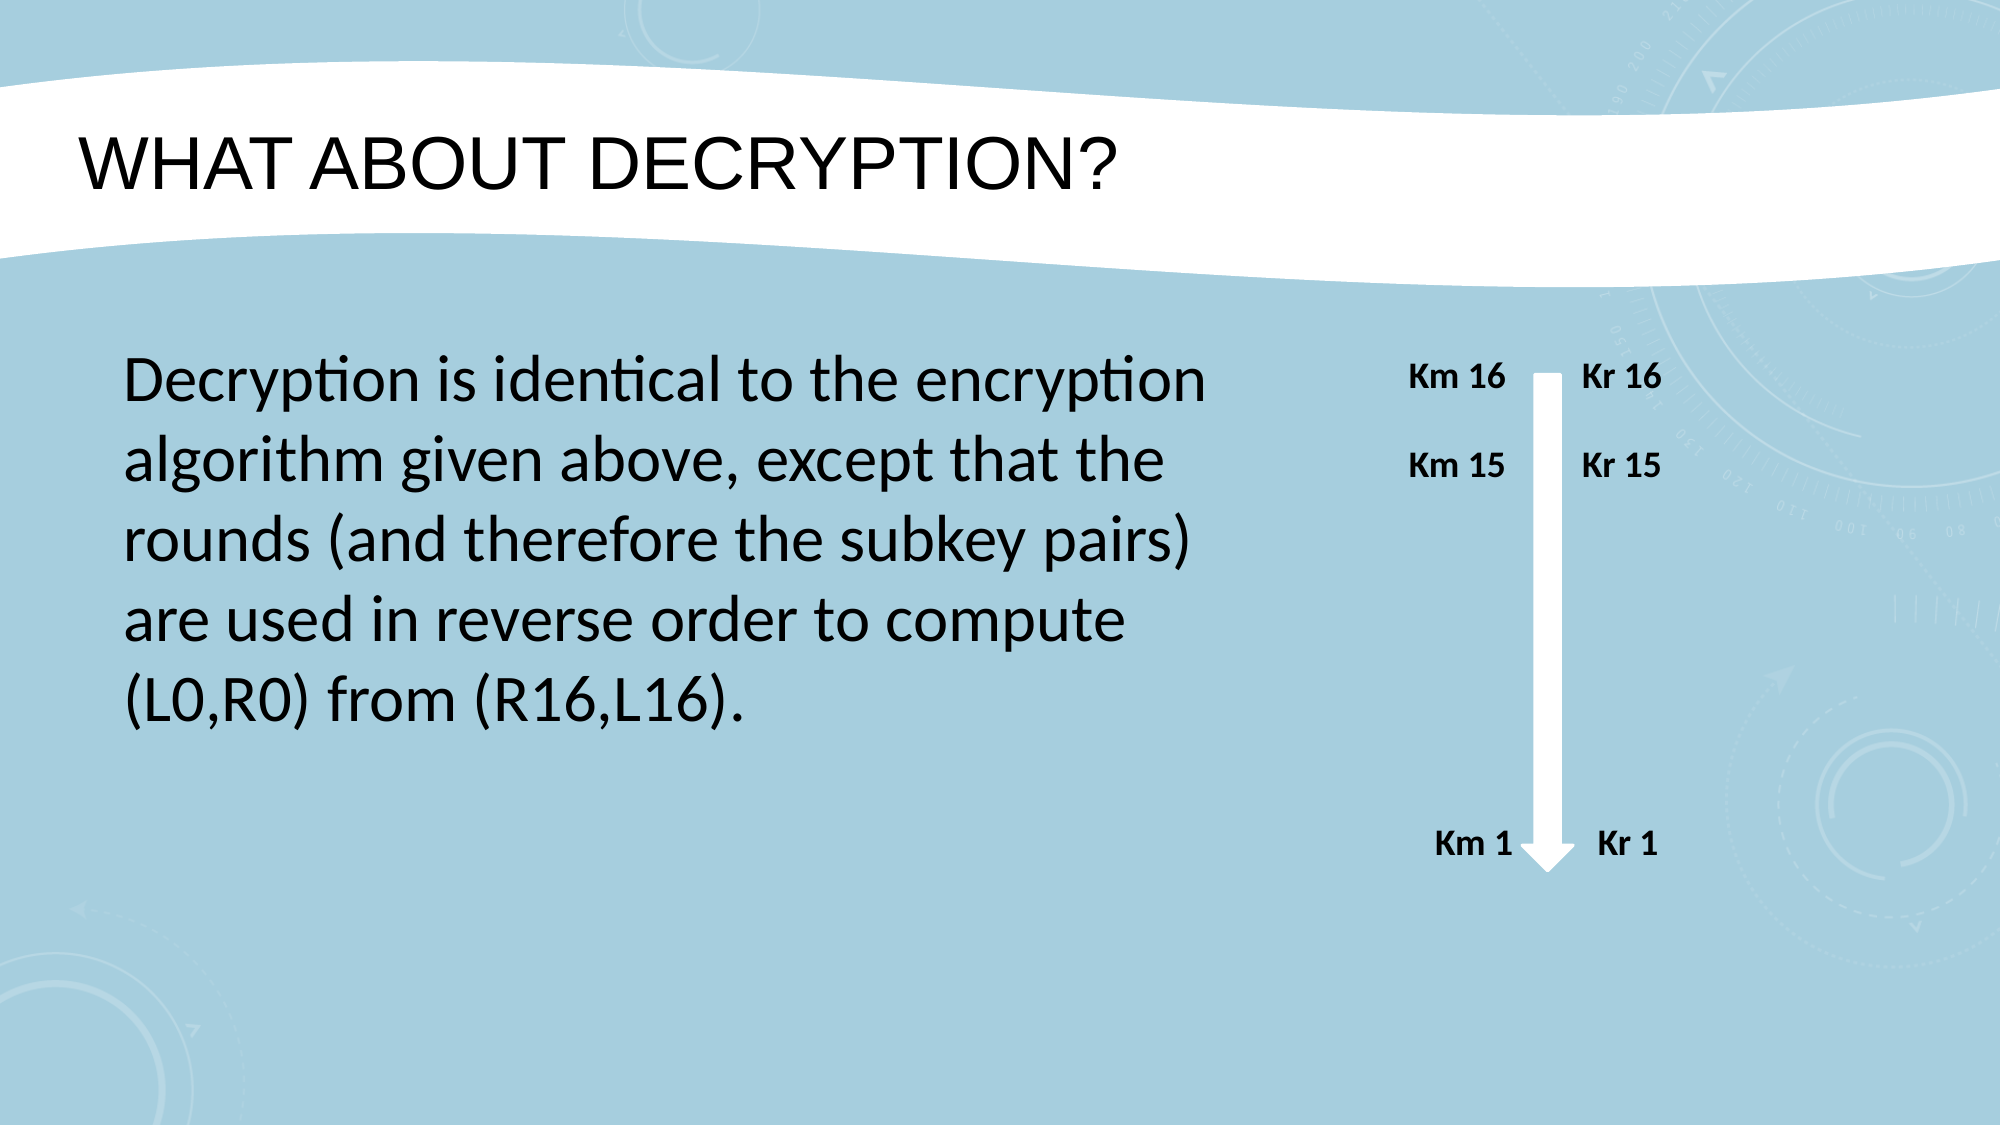

# What about decryption?

Decryption is identical to the encryption algorithm given above, except that the rounds (and therefore the subkey pairs) are used in reverse order to compute (L0,R0) from (R16,L16).
Km 16         Kr 16

Km 15         Kr 15
Km 1          Kr 1